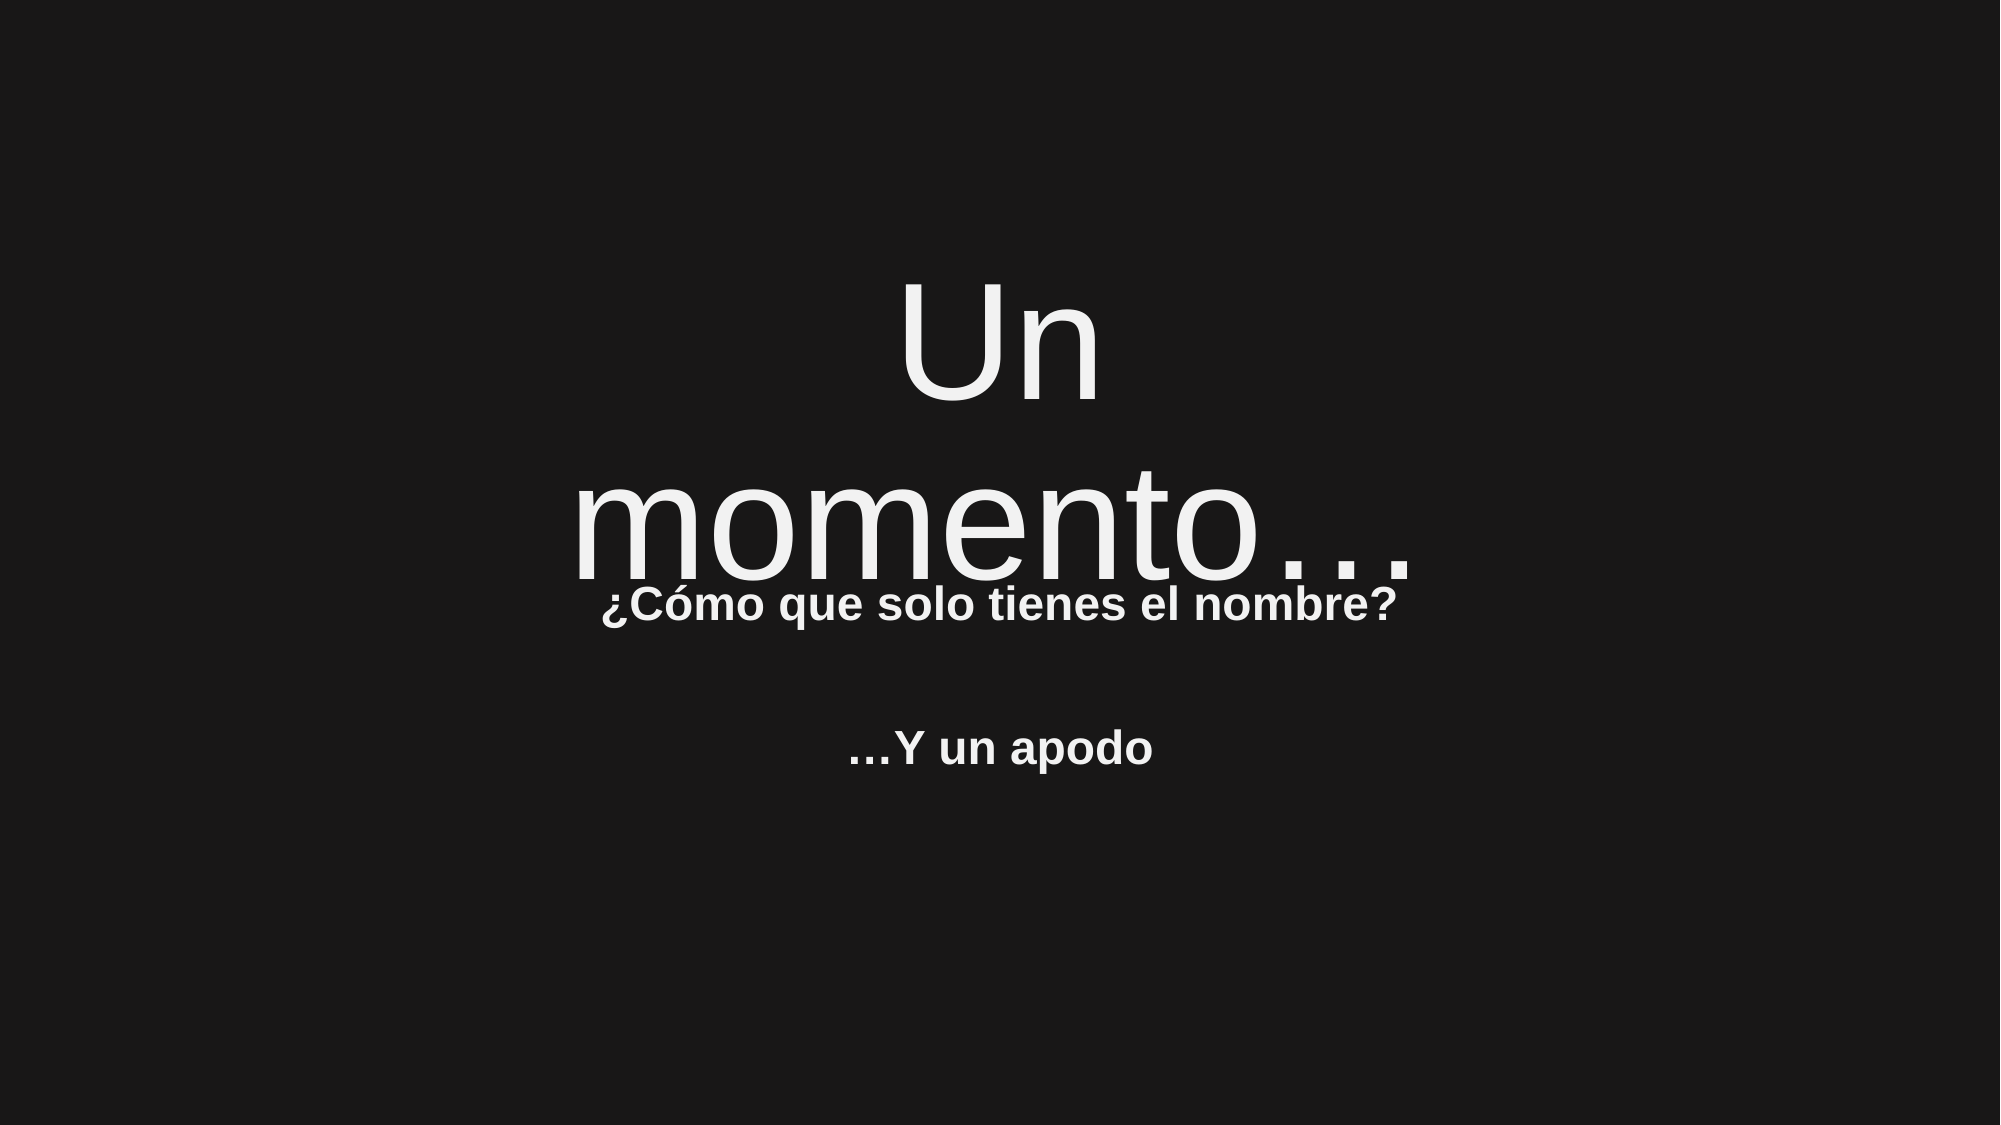

Un momento…
¿Cómo que solo tienes el nombre?

…Y un apodo